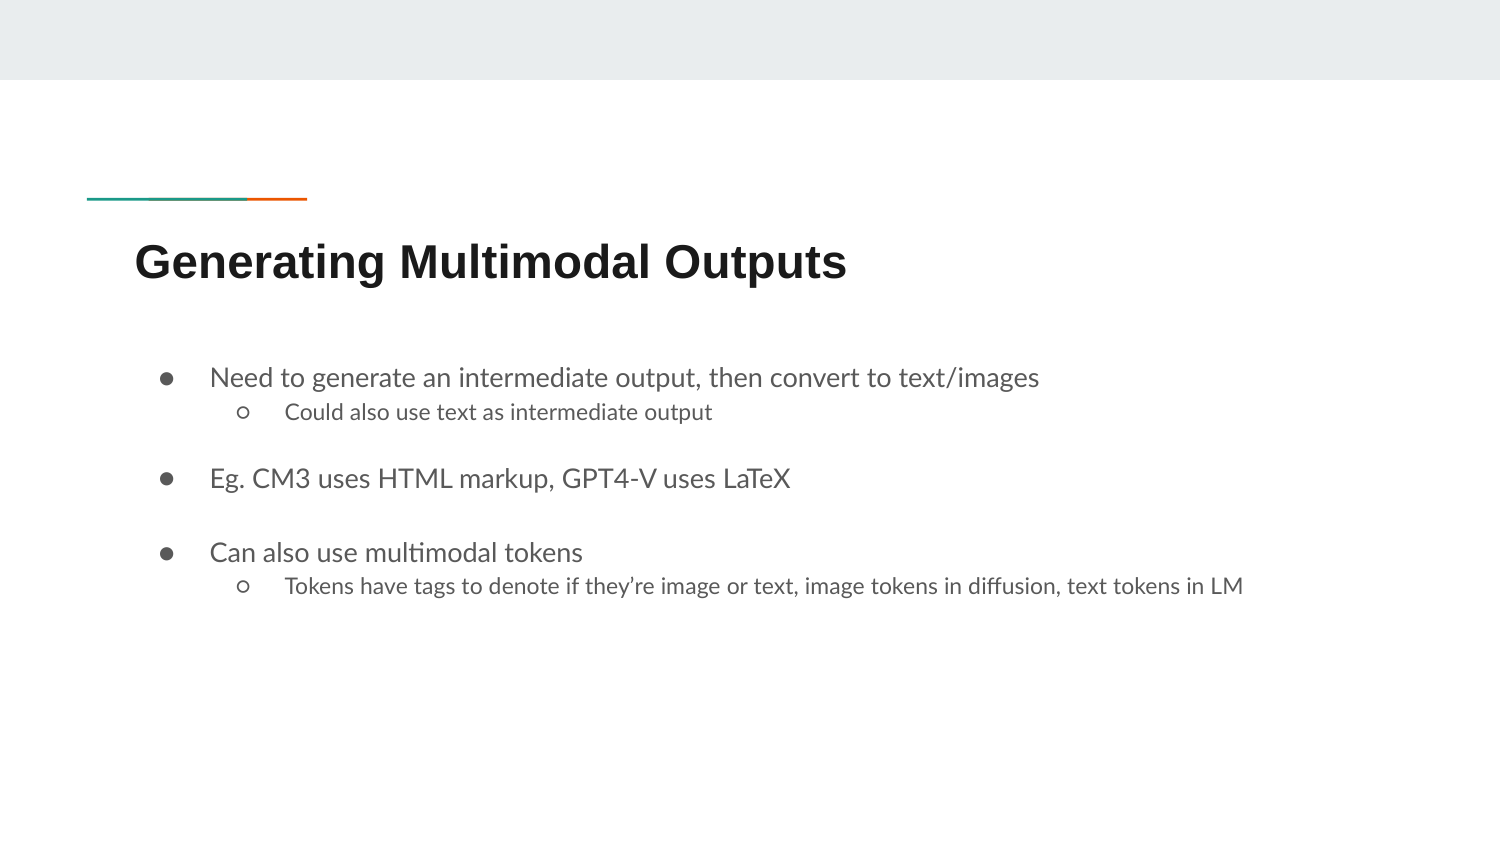

# Generating Multimodal Outputs
Need to generate an intermediate output, then convert to text/images
Could also use text as intermediate output
Eg. CM3 uses HTML markup, GPT4-V uses LaTeX
Can also use multimodal tokens
Tokens have tags to denote if they’re image or text, image tokens in diffusion, text tokens in LM